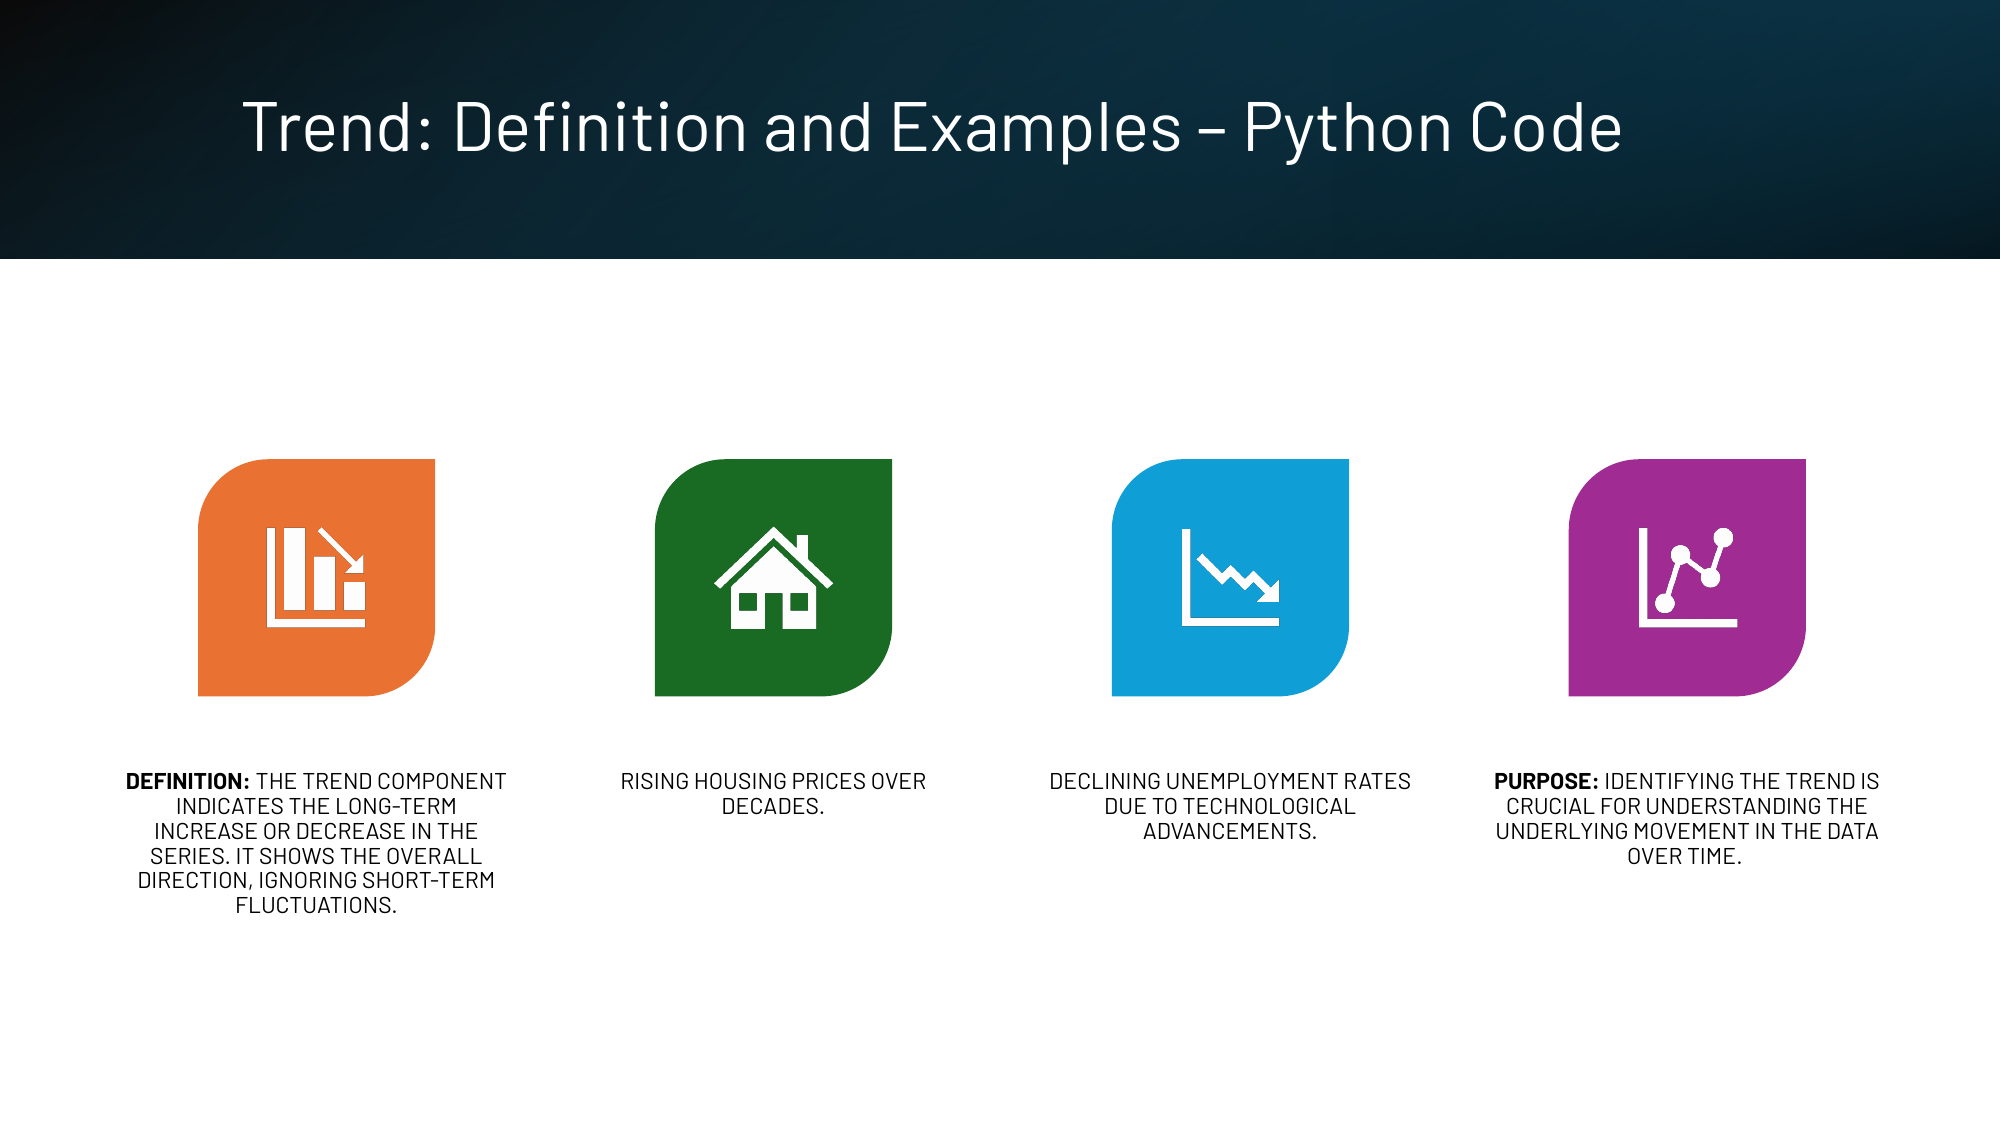

# Trend: Definition and Examples – Python Code
Definition: The trend component indicates the long-term increase or decrease in the series. It shows the overall direction, ignoring short-term fluctuations.
Rising housing prices over decades.
Declining unemployment rates due to technological advancements.
Purpose: Identifying the trend is crucial for understanding the underlying movement in the data over time.